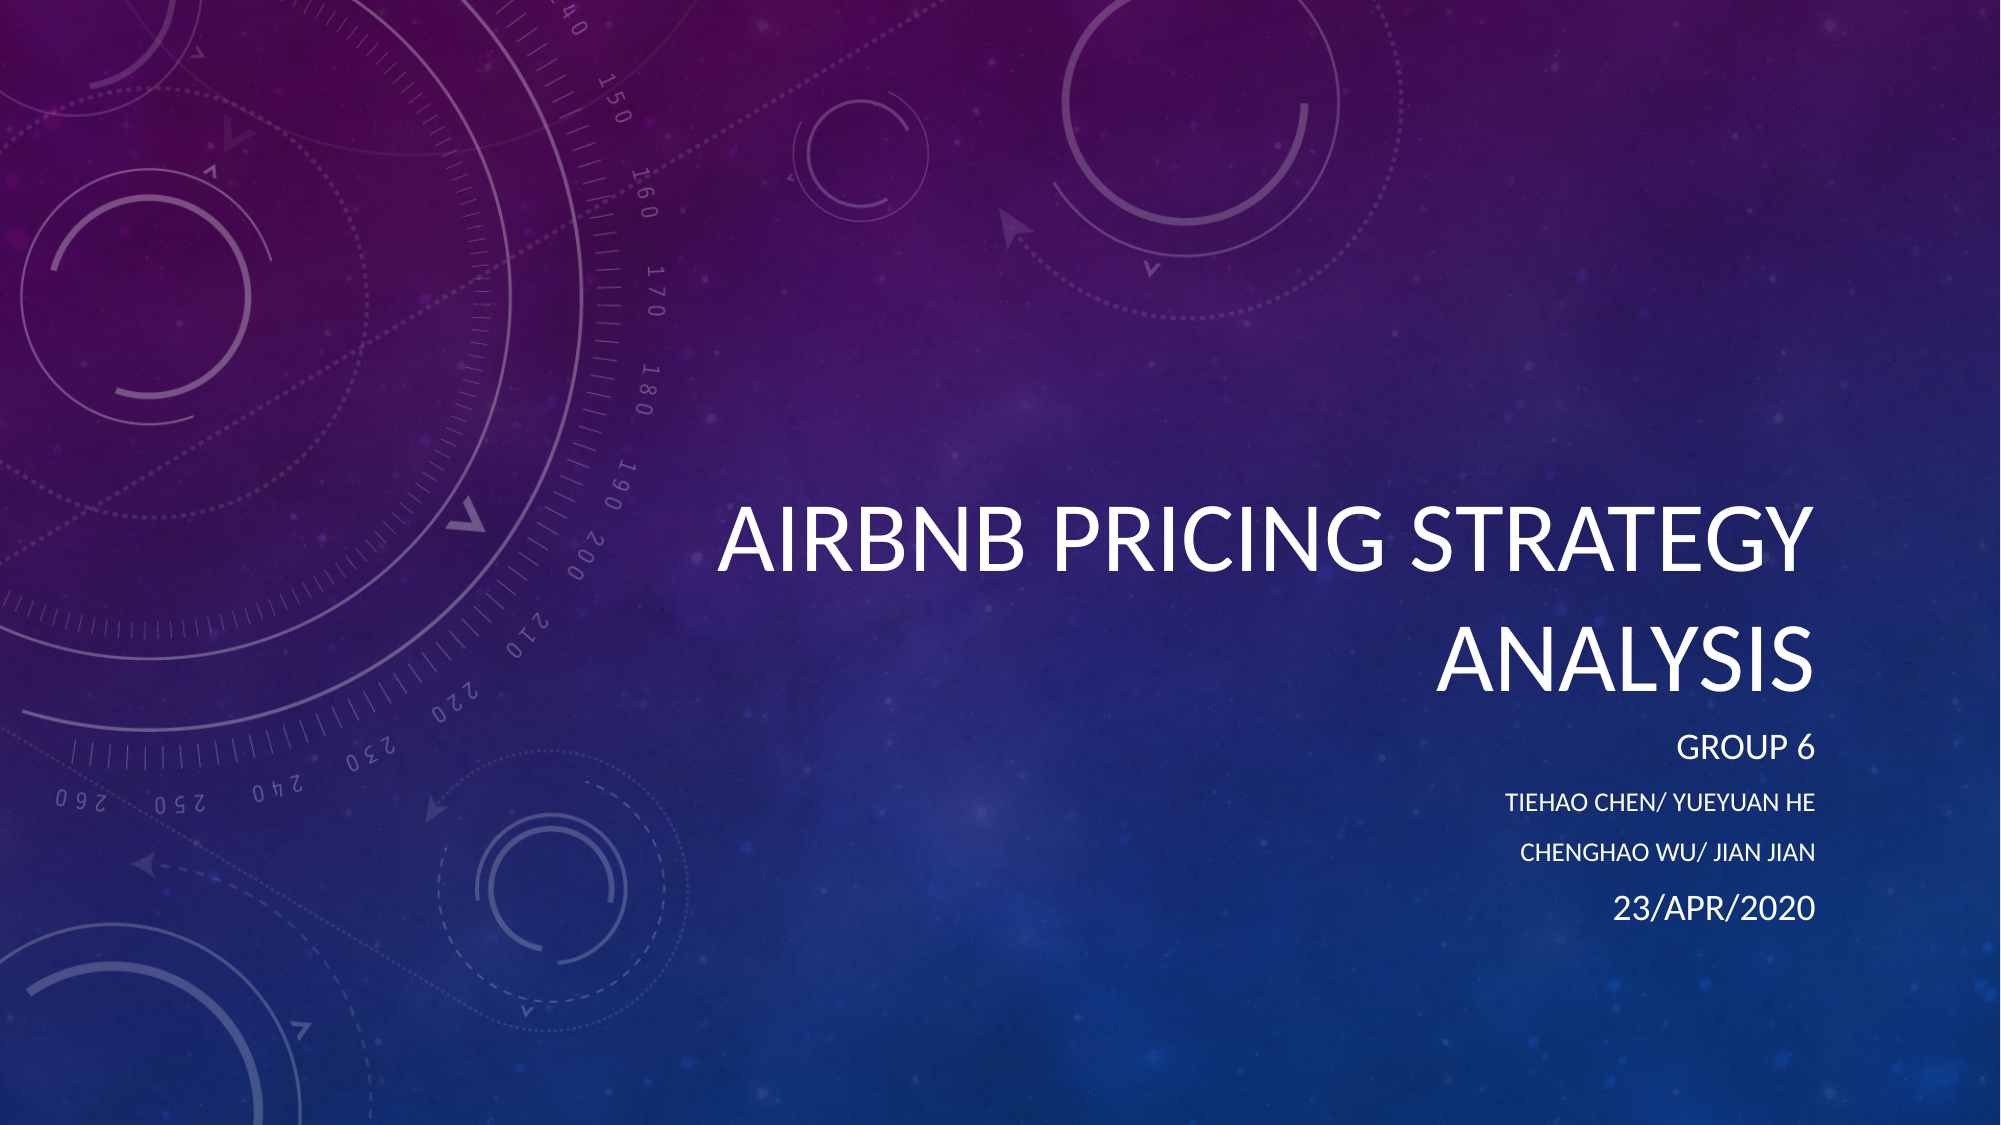

# AIRBNB PRICING STRATEGY ANALYSIS
GROUP 6
TIEHAO CHEN/ YUEYUAN HE
 CHENGHAO WU/ JIAN JIAN
23/APR/2020